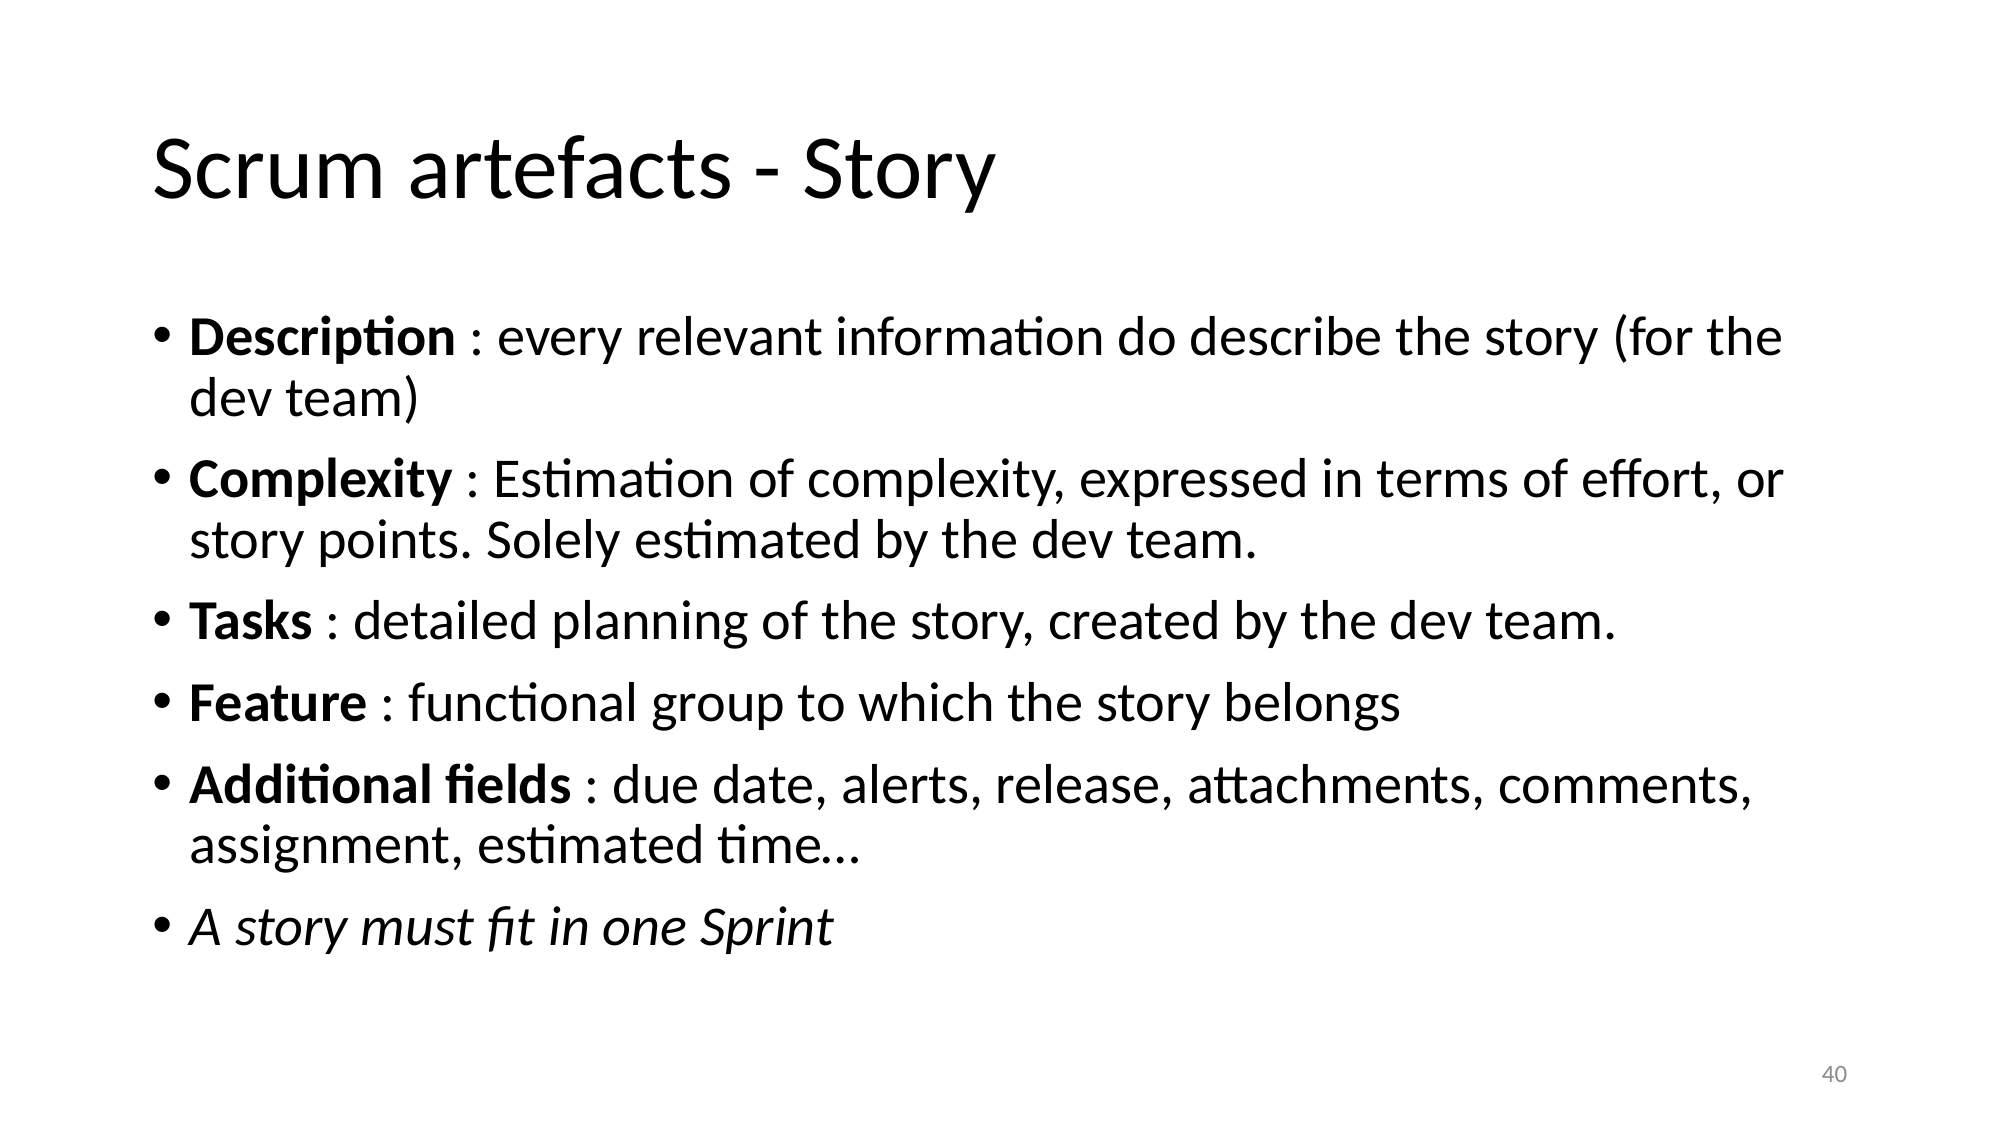

# Scrum artefacts - Story
Description : every relevant information do describe the story (for the dev team)
Complexity : Estimation of complexity, expressed in terms of effort, or story points. Solely estimated by the dev team.
Tasks : detailed planning of the story, created by the dev team.
Feature : functional group to which the story belongs
Additional fields : due date, alerts, release, attachments, comments, assignment, estimated time…
A story must fit in one Sprint

40